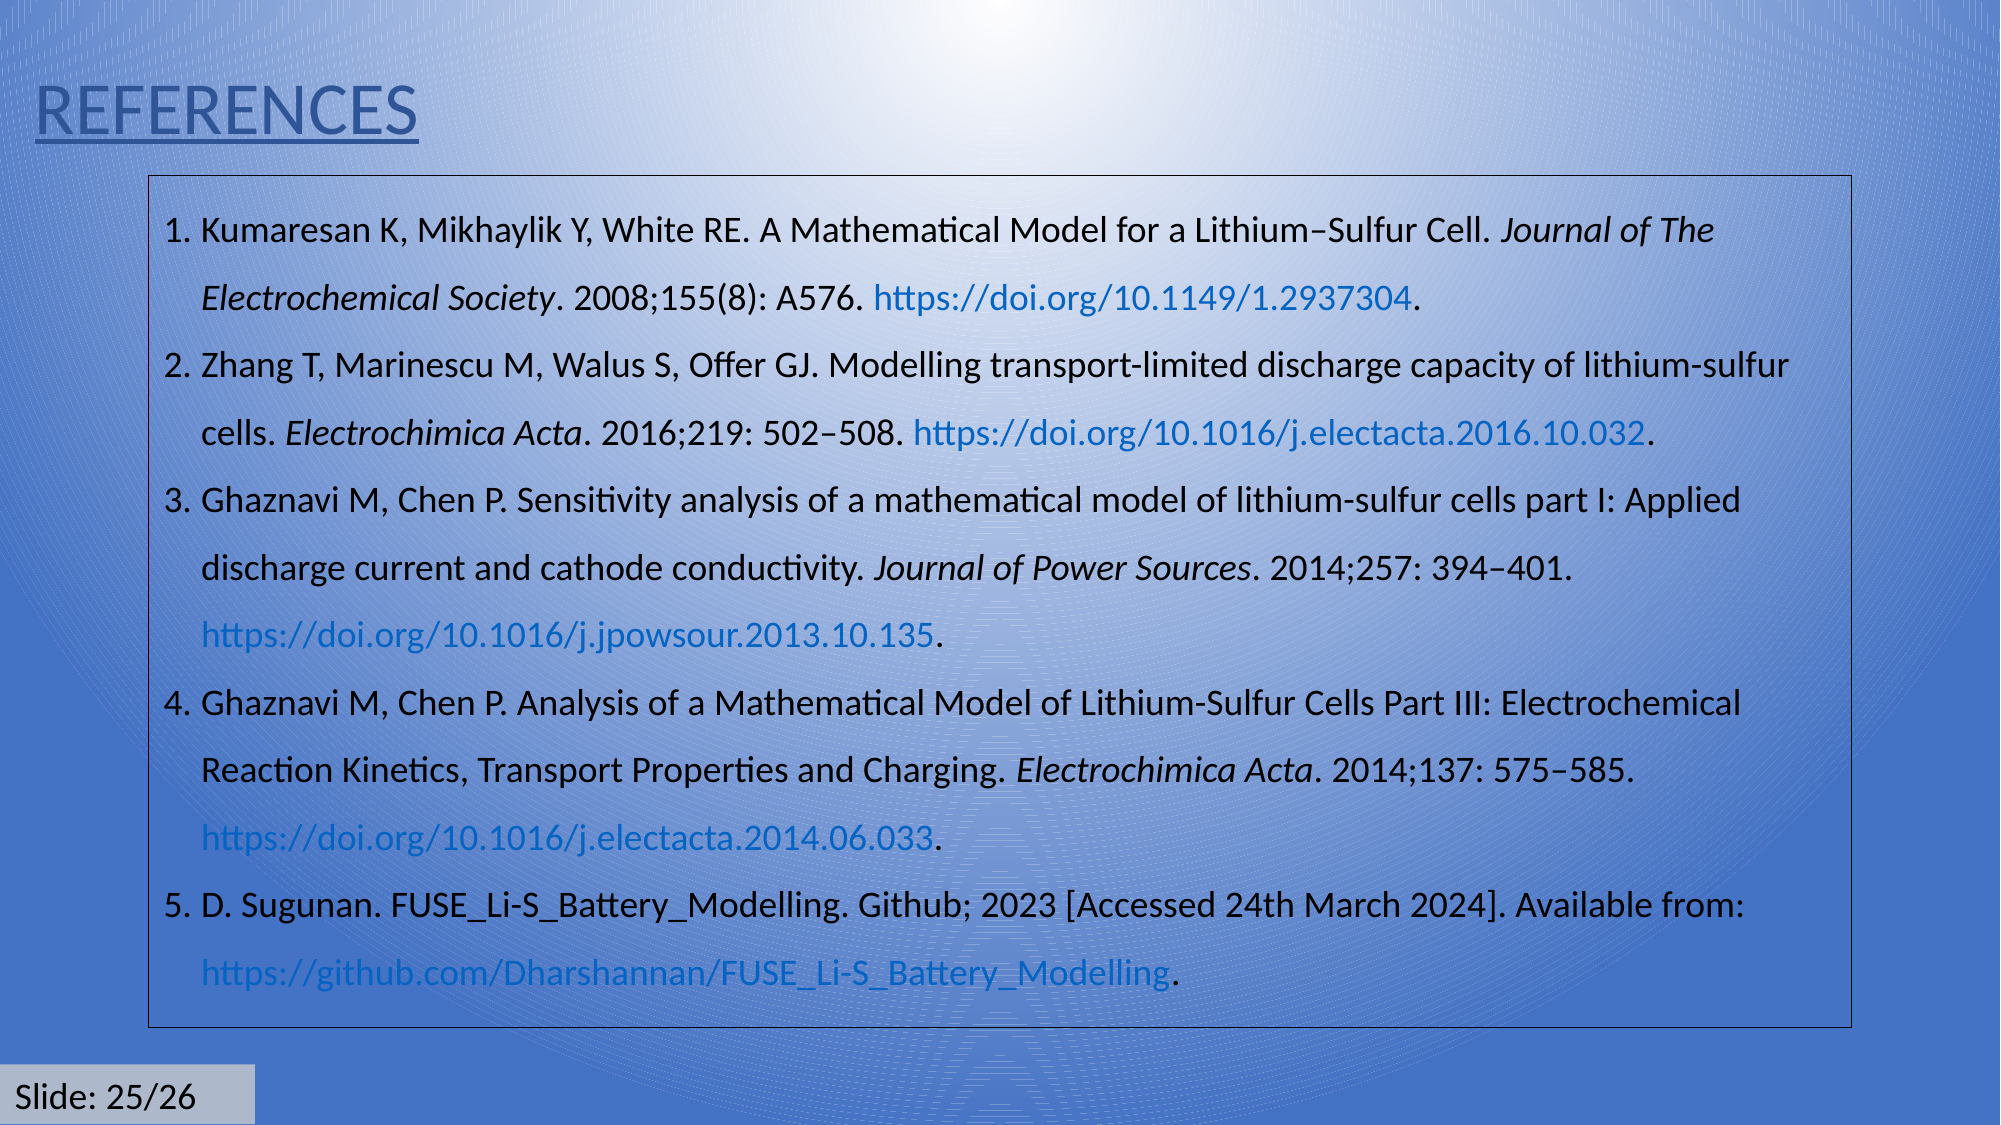

# REFERENCES
Kumaresan K, Mikhaylik Y, White RE. A Mathematical Model for a Lithium–Sulfur Cell. Journal of The Electrochemical Society. 2008;155(8): A576. https://doi.org/10.1149/1.2937304.
Zhang T, Marinescu M, Walus S, Offer GJ. Modelling transport-limited discharge capacity of lithium-sulfur cells. Electrochimica Acta. 2016;219: 502–508. https://doi.org/10.1016/j.electacta.2016.10.032.
Ghaznavi M, Chen P. Sensitivity analysis of a mathematical model of lithium-sulfur cells part I: Applied discharge current and cathode conductivity. Journal of Power Sources. 2014;257: 394–401. https://doi.org/10.1016/j.jpowsour.2013.10.135.
Ghaznavi M, Chen P. Analysis of a Mathematical Model of Lithium-Sulfur Cells Part III: Electrochemical Reaction Kinetics, Transport Properties and Charging. Electrochimica Acta. 2014;137: 575–585. https://doi.org/10.1016/j.electacta.2014.06.033.
D. Sugunan. FUSE_Li-S_Battery_Modelling. Github; 2023 [Accessed 24th March 2024]. Available from: https://github.com/Dharshannan/FUSE_Li-S_Battery_Modelling.

Slide: 25/26